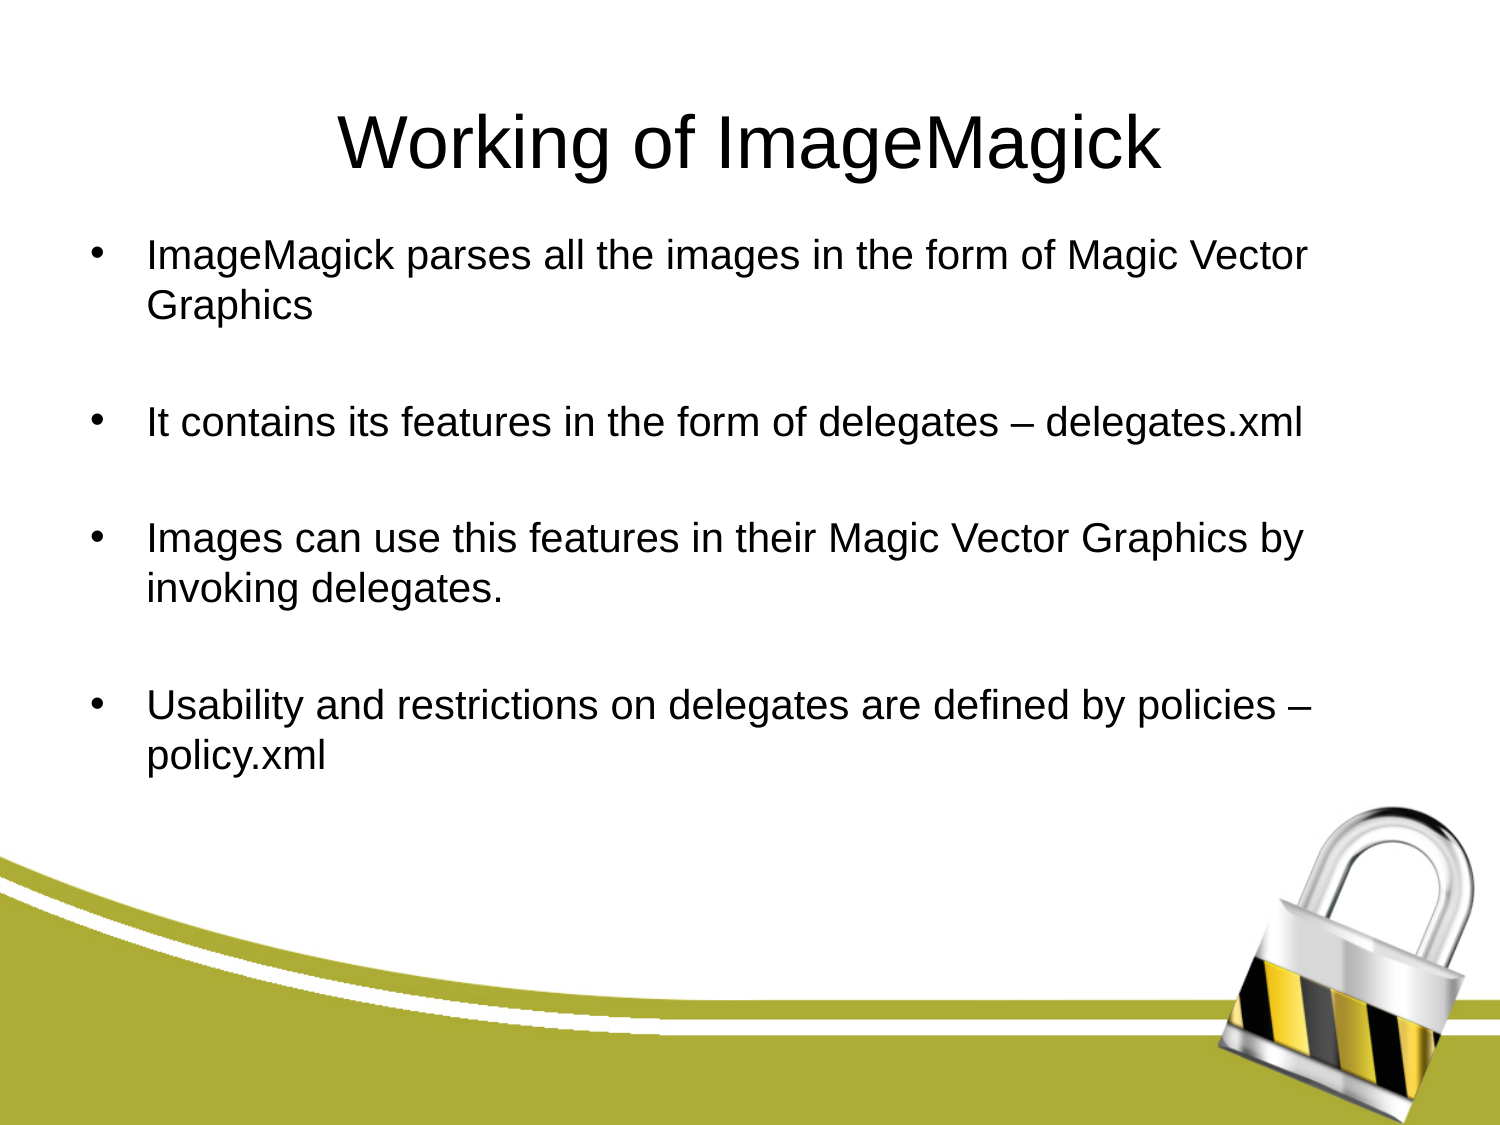

# Working of ImageMagick
ImageMagick parses all the images in the form of Magic Vector Graphics

It contains its features in the form of delegates – delegates.xml

Images can use this features in their Magic Vector Graphics by invoking delegates.

Usability and restrictions on delegates are defined by policies – policy.xml